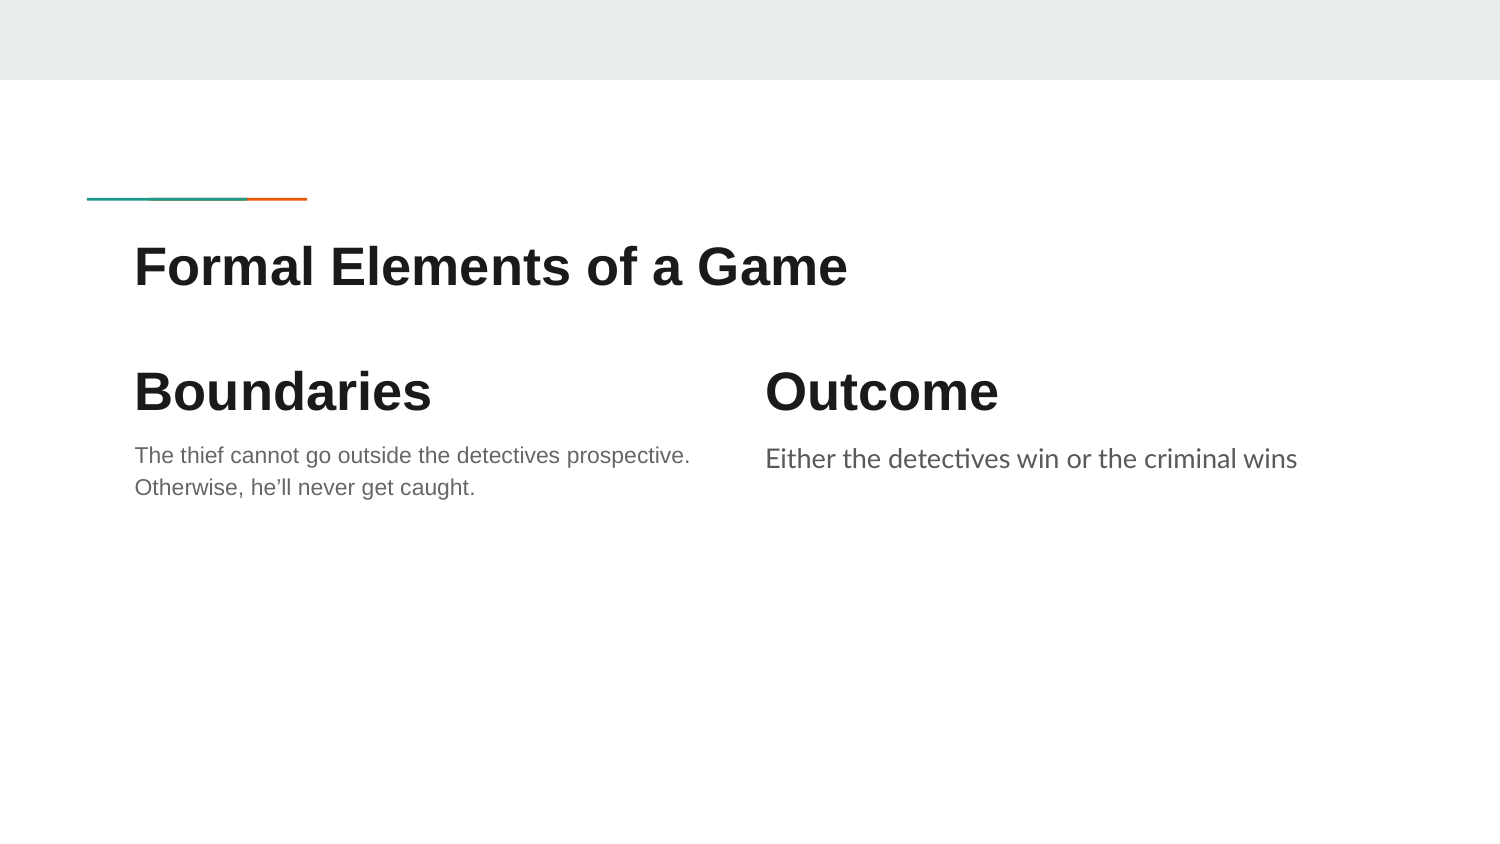

# Formal Elements of a Game
Boundaries
Outcome

The thief cannot go outside the detectives prospective. Otherwise, he’ll never get caught.
Either the detectives win or the criminal wins